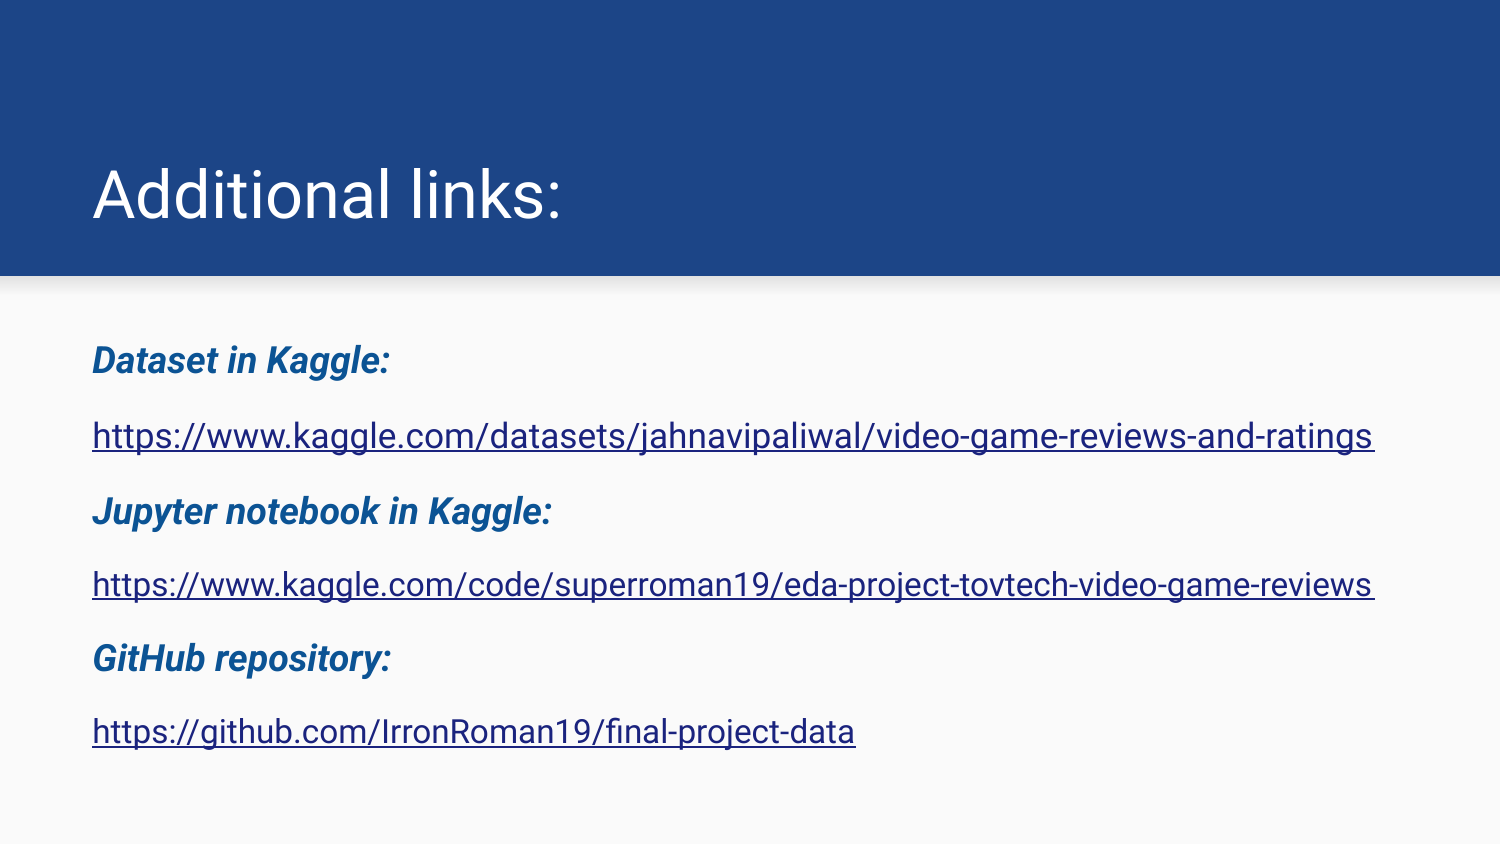

# Additional links:
Dataset in Kaggle:
https://www.kaggle.com/datasets/jahnavipaliwal/video-game-reviews-and-ratings
Jupyter notebook in Kaggle:
https://www.kaggle.com/code/superroman19/eda-project-tovtech-video-game-reviews
GitHub repository:
https://github.com/IrronRoman19/final-project-data